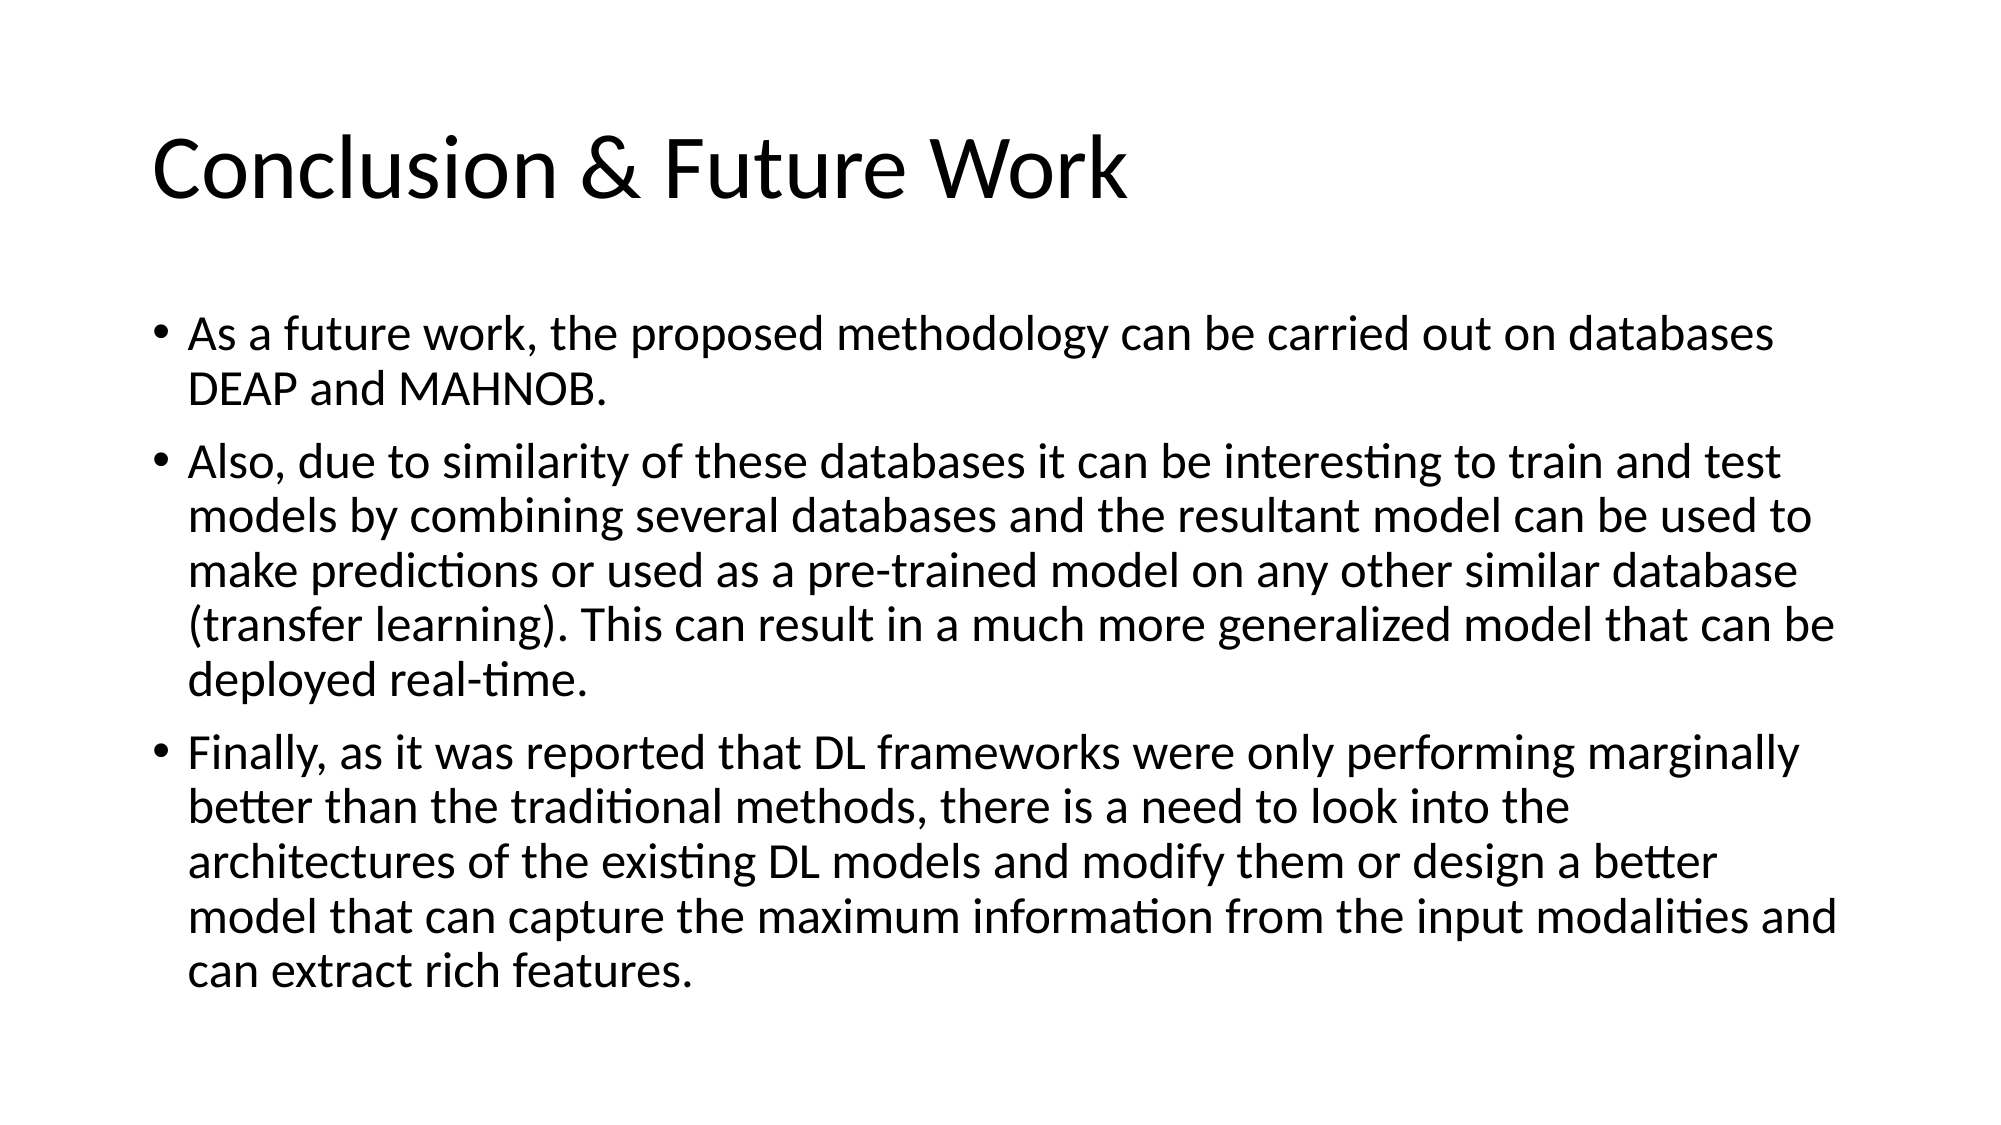

# Conclusion & Future Work
As a future work, the proposed methodology can be carried out on databases DEAP and MAHNOB.
Also, due to similarity of these databases it can be interesting to train and test models by combining several databases and the resultant model can be used to make predictions or used as a pre-trained model on any other similar database (transfer learning). This can result in a much more generalized model that can be deployed real-time.
Finally, as it was reported that DL frameworks were only performing marginally better than the traditional methods, there is a need to look into the architectures of the existing DL models and modify them or design a better model that can capture the maximum information from the input modalities and can extract rich features.